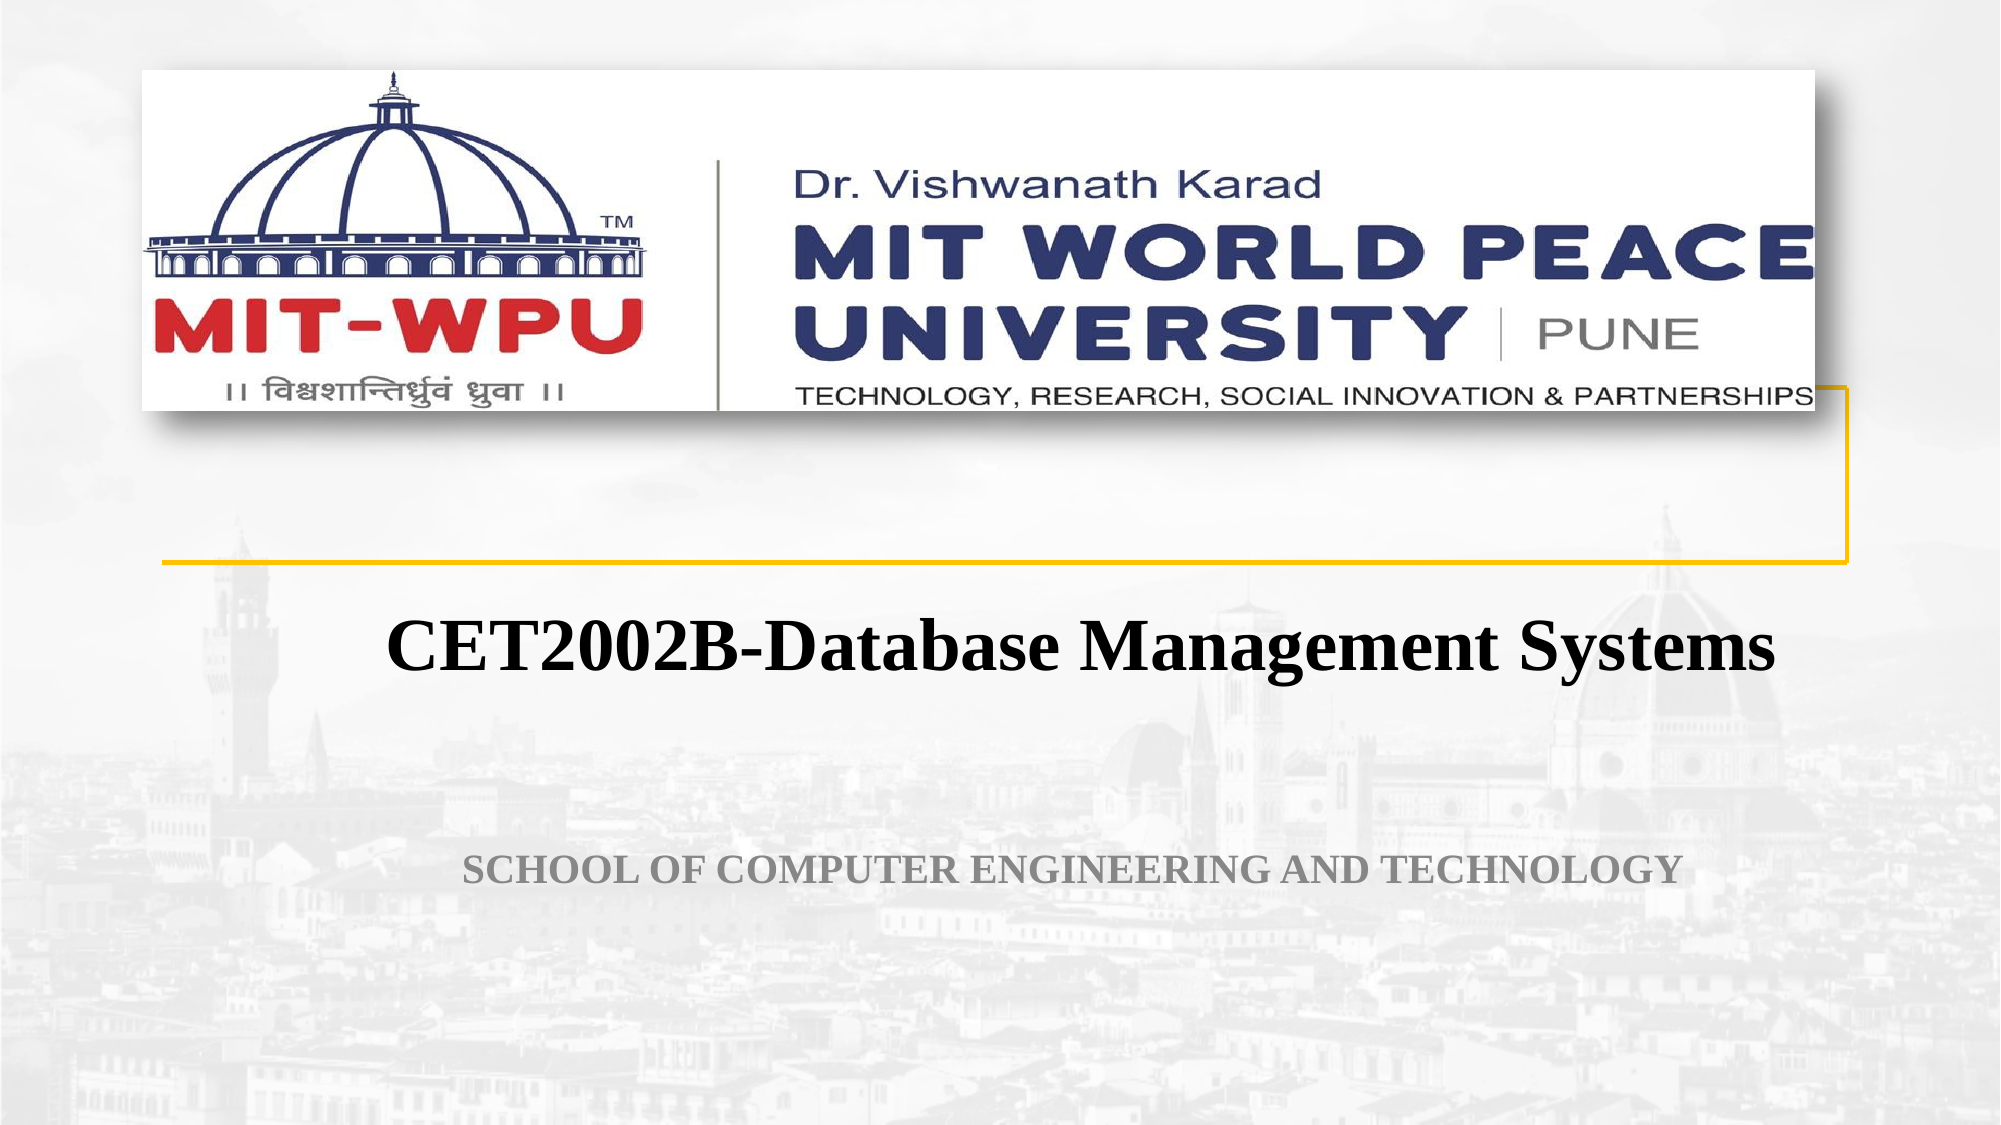

CET2002B-Database Management Systems
SCHOOL OF COMPUTER ENGINEERING AND TECHNOLOGY